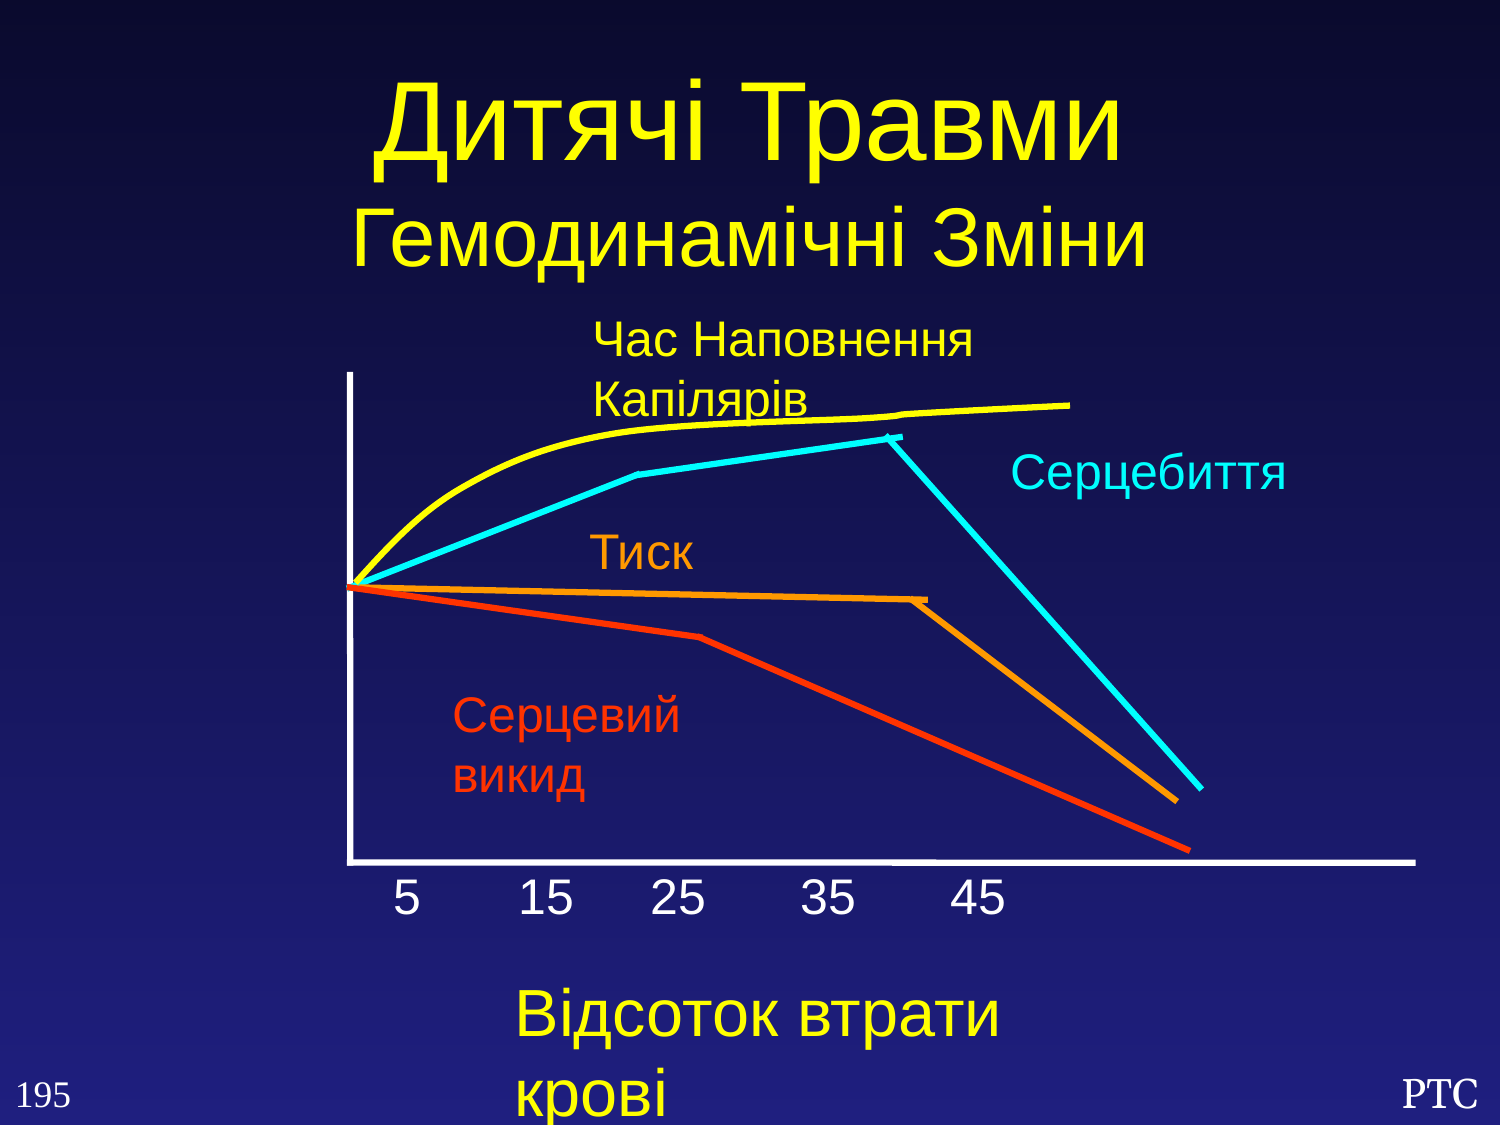

Дитячі Травми
Гемодинамічні Зміни
Час Наповнення Капілярів

Серцебиття
Тиск
Серцевий викид
    5       15	 25	 35	 45
Відсоток втрати крові
195